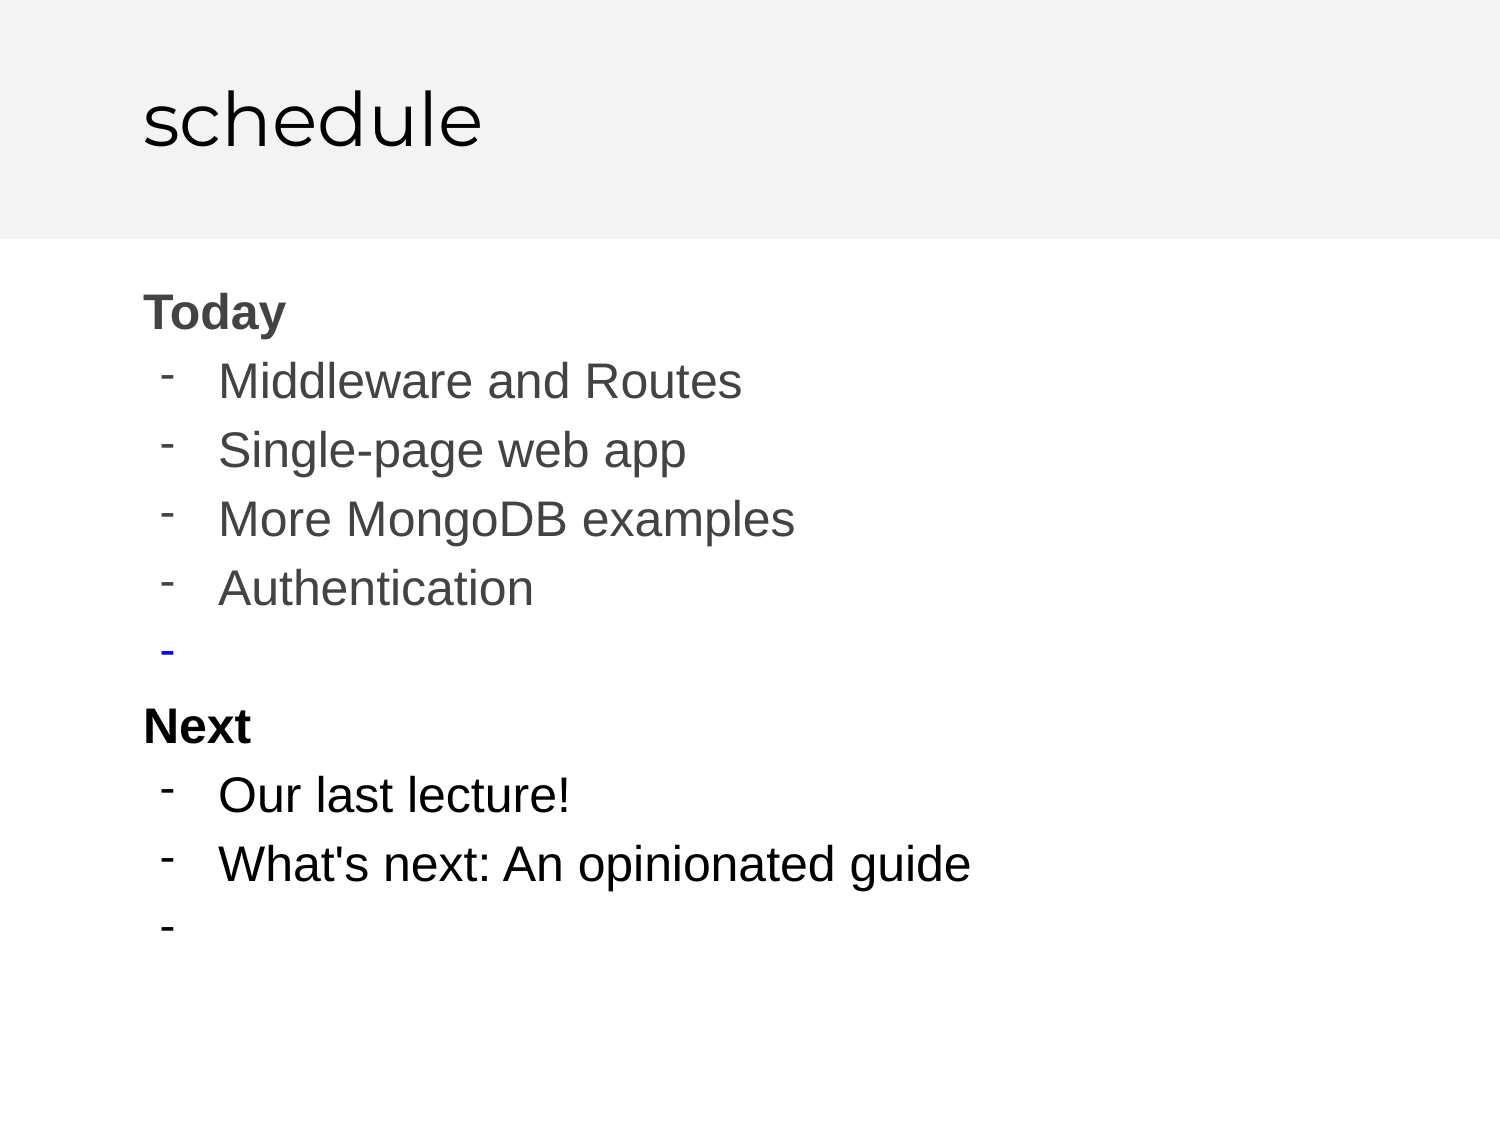

schedule
Today
Middleware and Routes
Single-page web app
More MongoDB examples
Authentication

Next
Our last lecture!
What's next: An opinionated guide